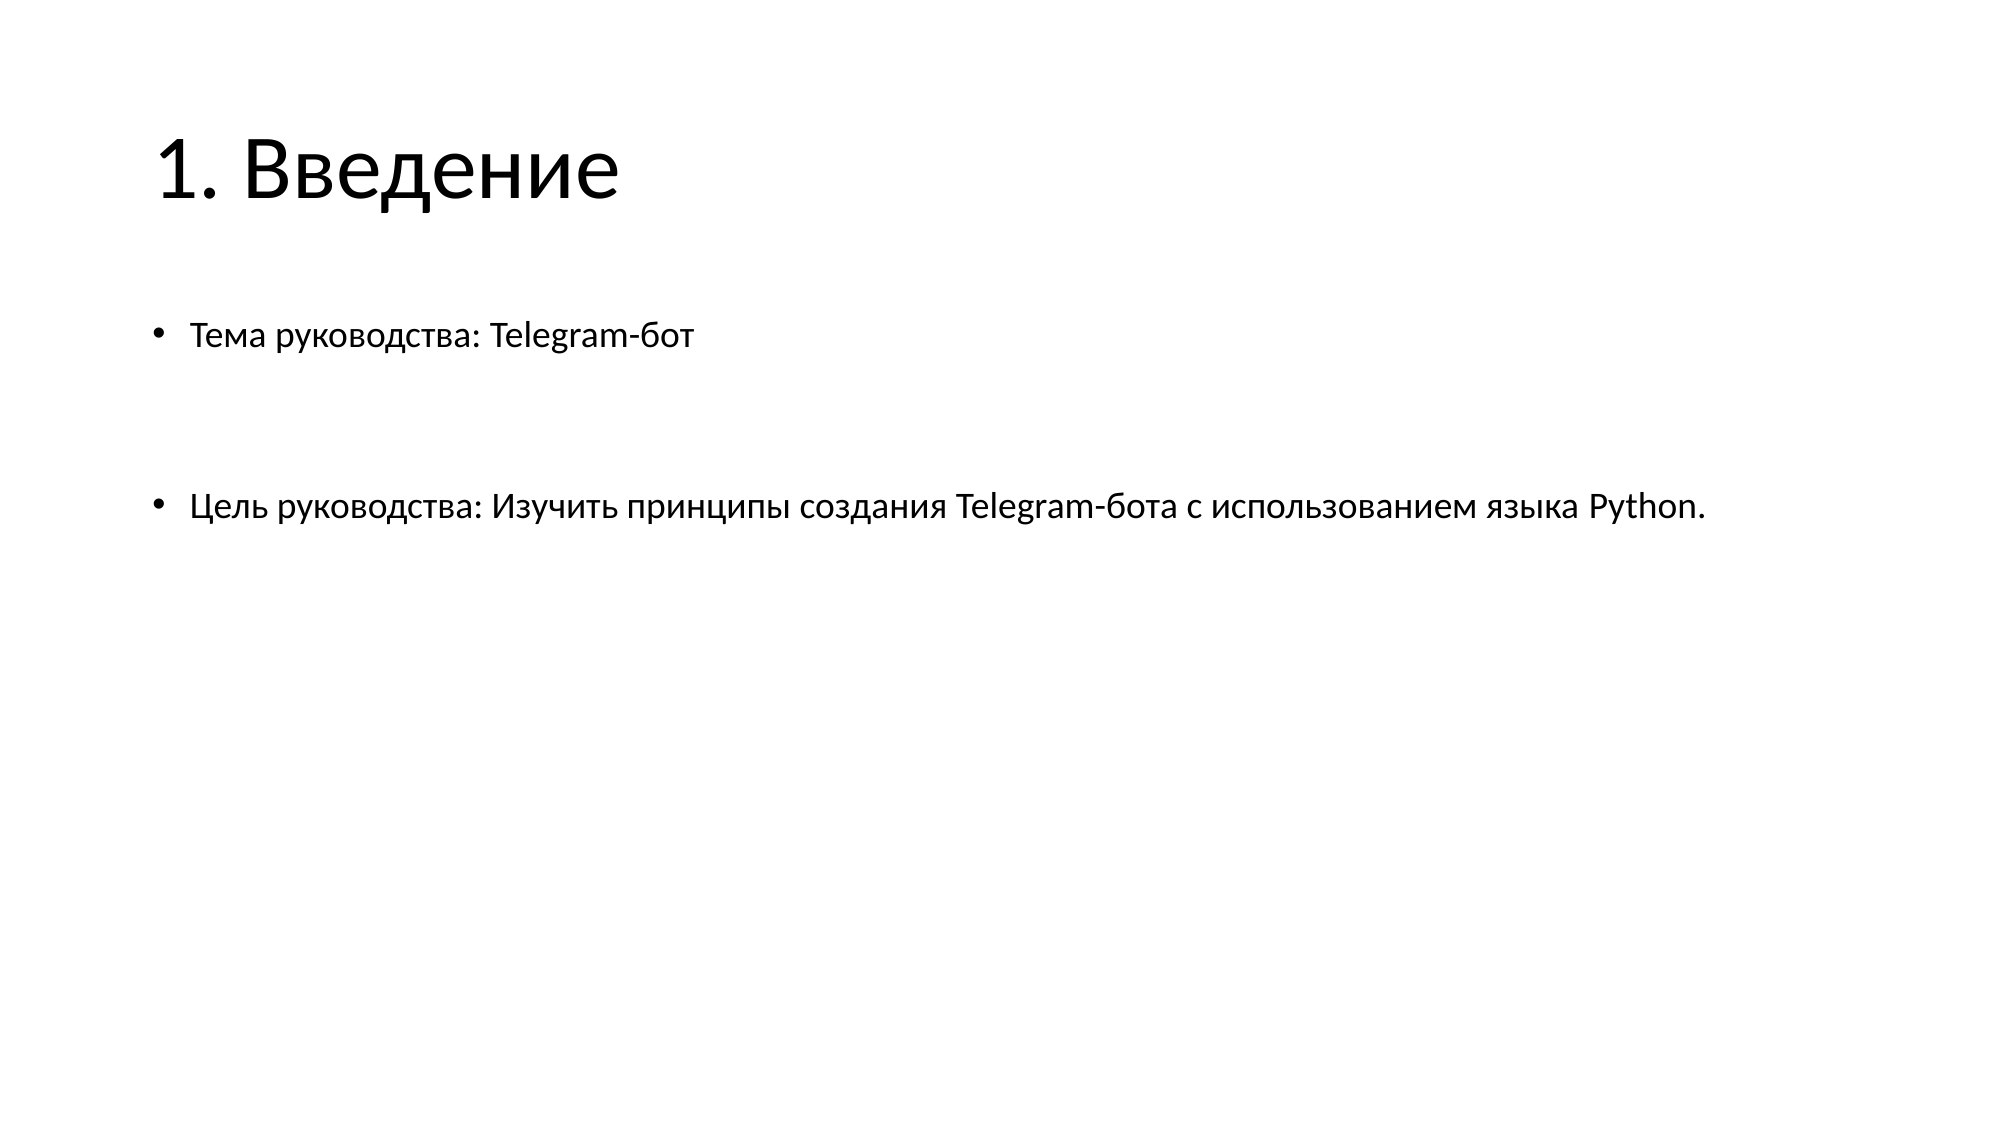

# 1. Введение
Тема руководства: Telegram-бот

Цель руководства: Изучить принципы создания Telegram-бота с использованием языка Python.